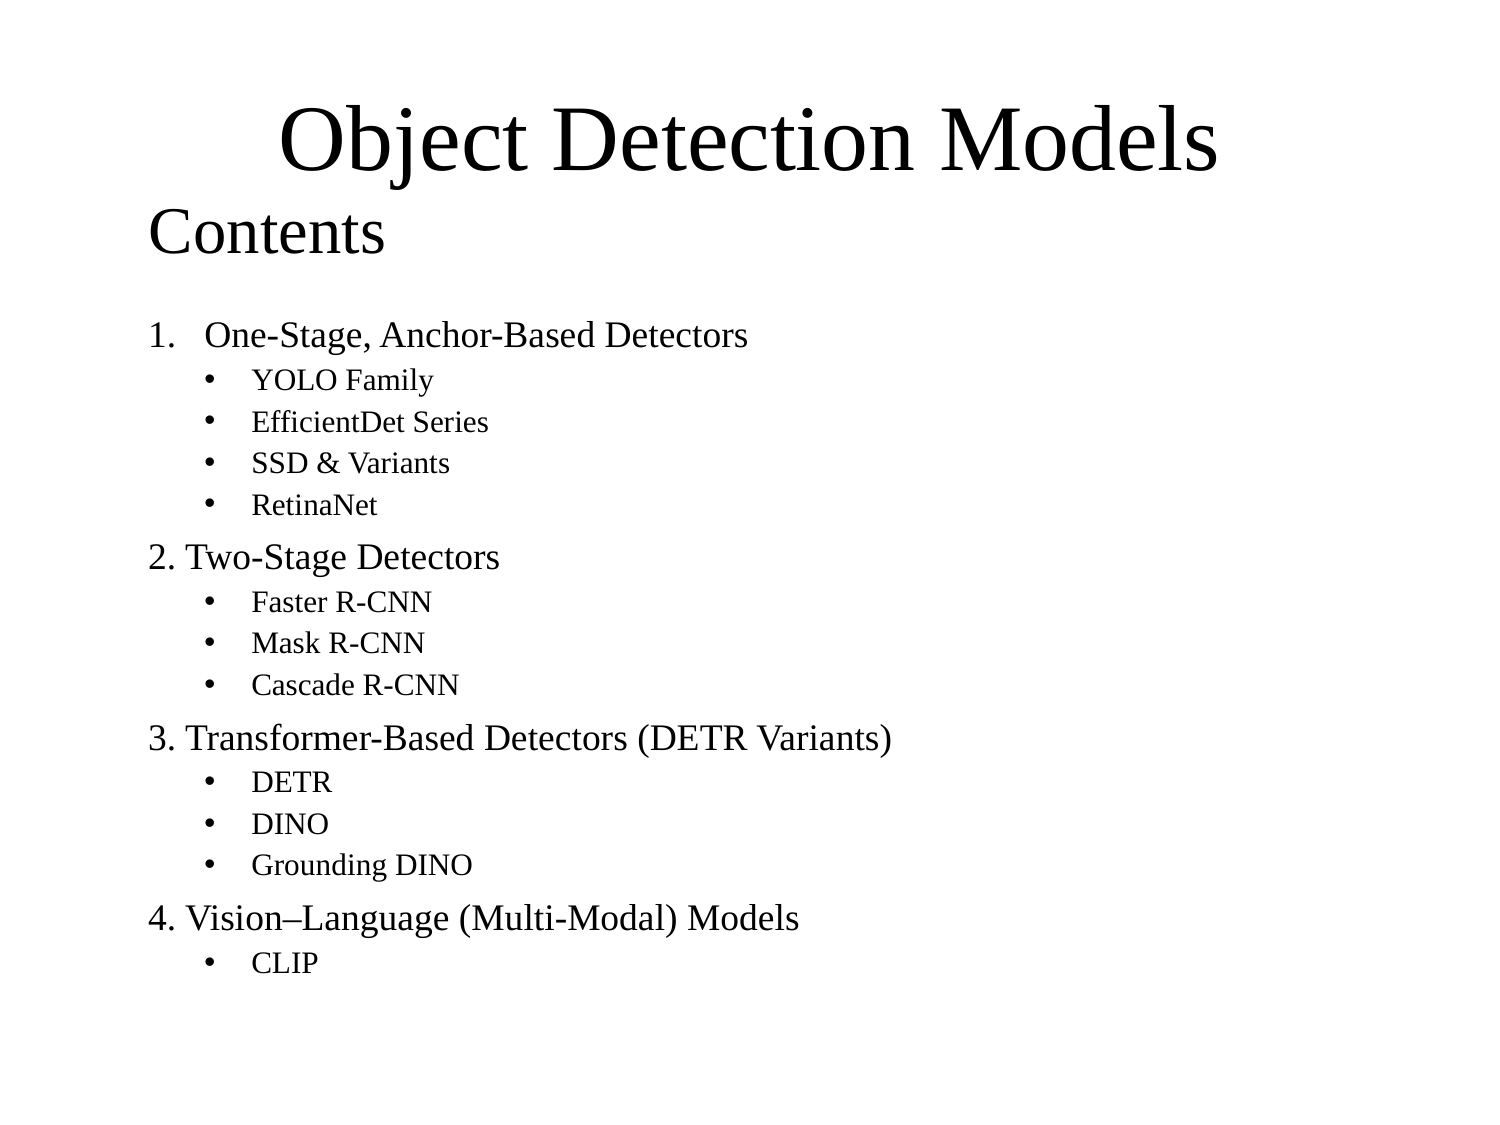

# Object Detection Models
Contents
One-Stage, Anchor-Based Detectors
YOLO Family
EfficientDet Series
SSD & Variants
RetinaNet
2. Two-Stage Detectors
Faster R-CNN
Mask R-CNN
Cascade R-CNN
3. Transformer-Based Detectors (DETR Variants)
DETR
DINO
Grounding DINO
4. Vision–Language (Multi-Modal) Models
CLIP